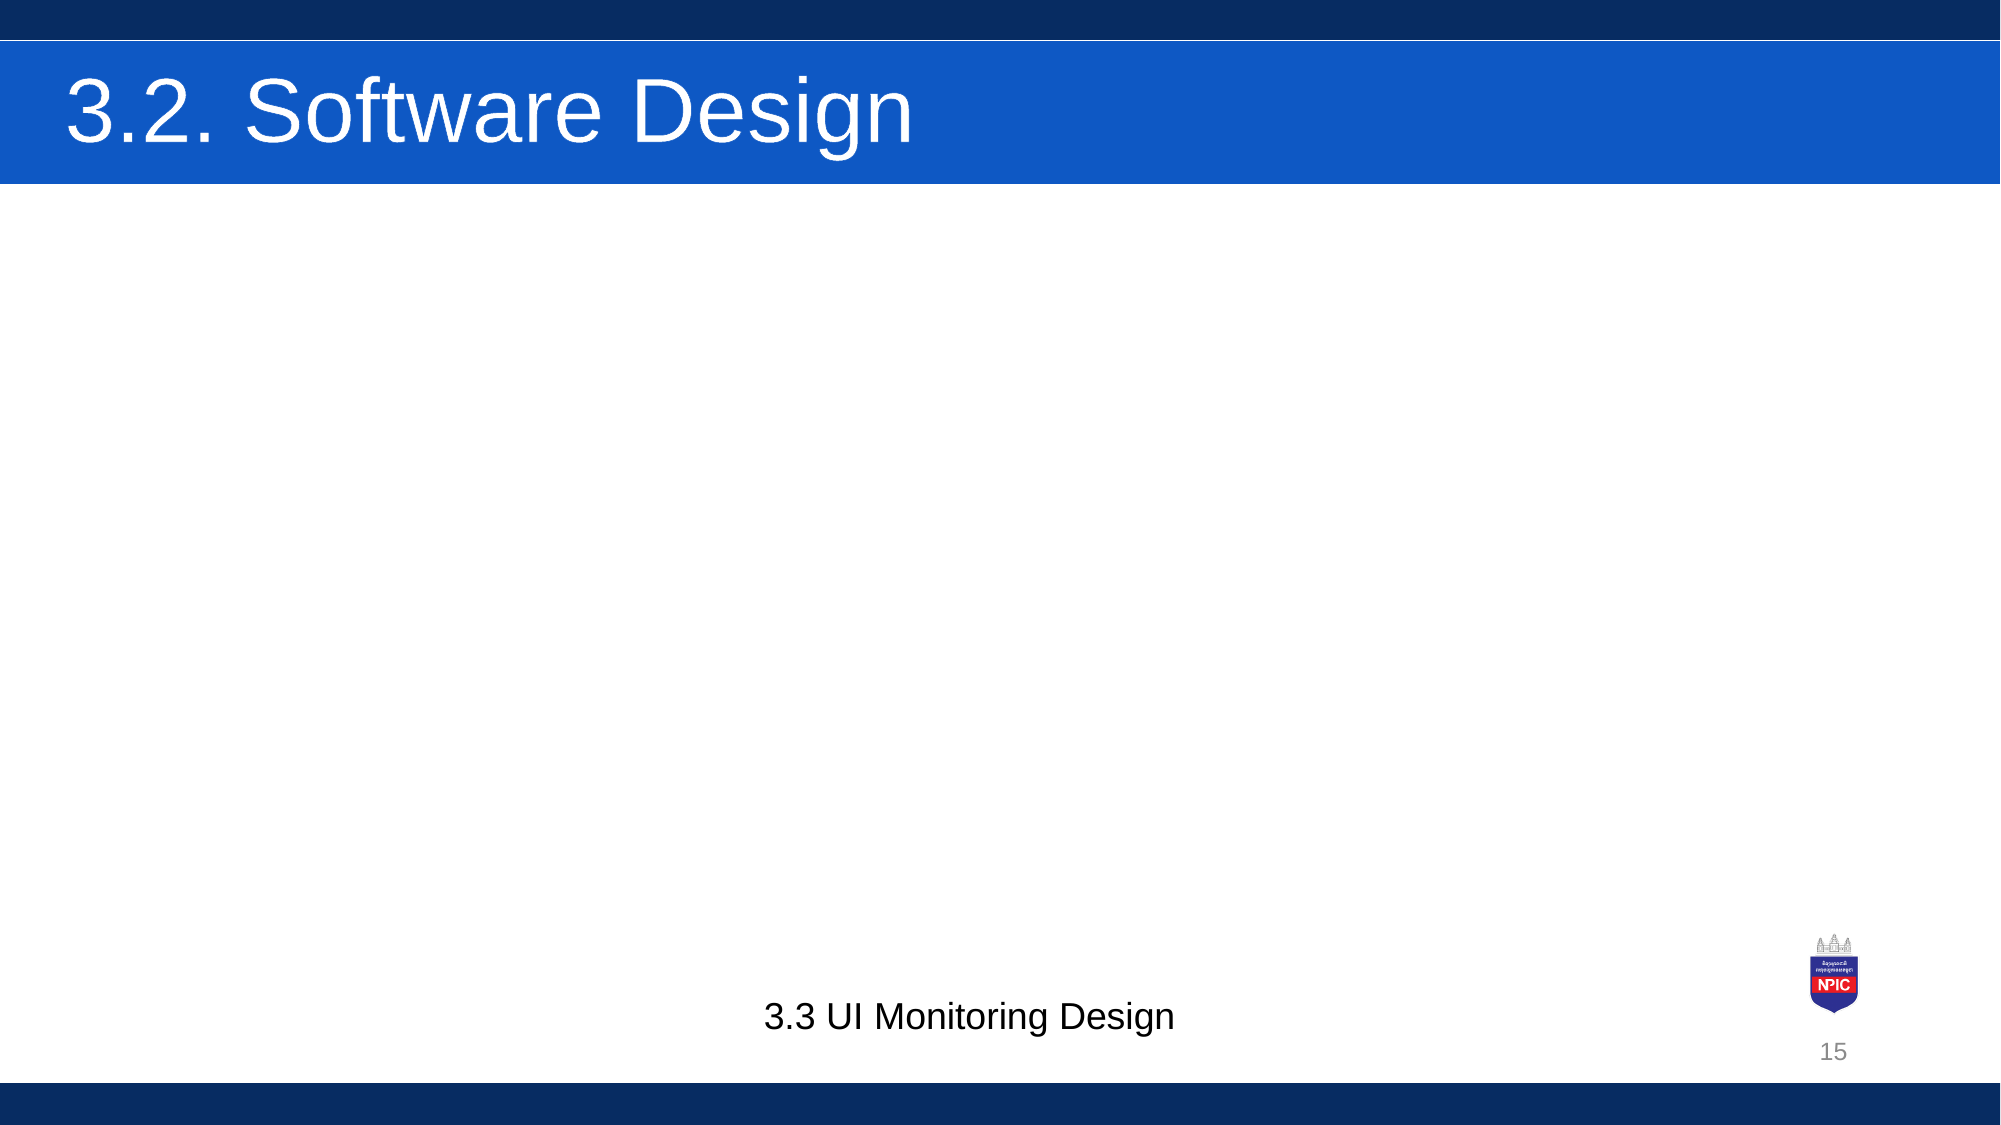

# 3.2. Software Design
3.3 UI Monitoring Design
15